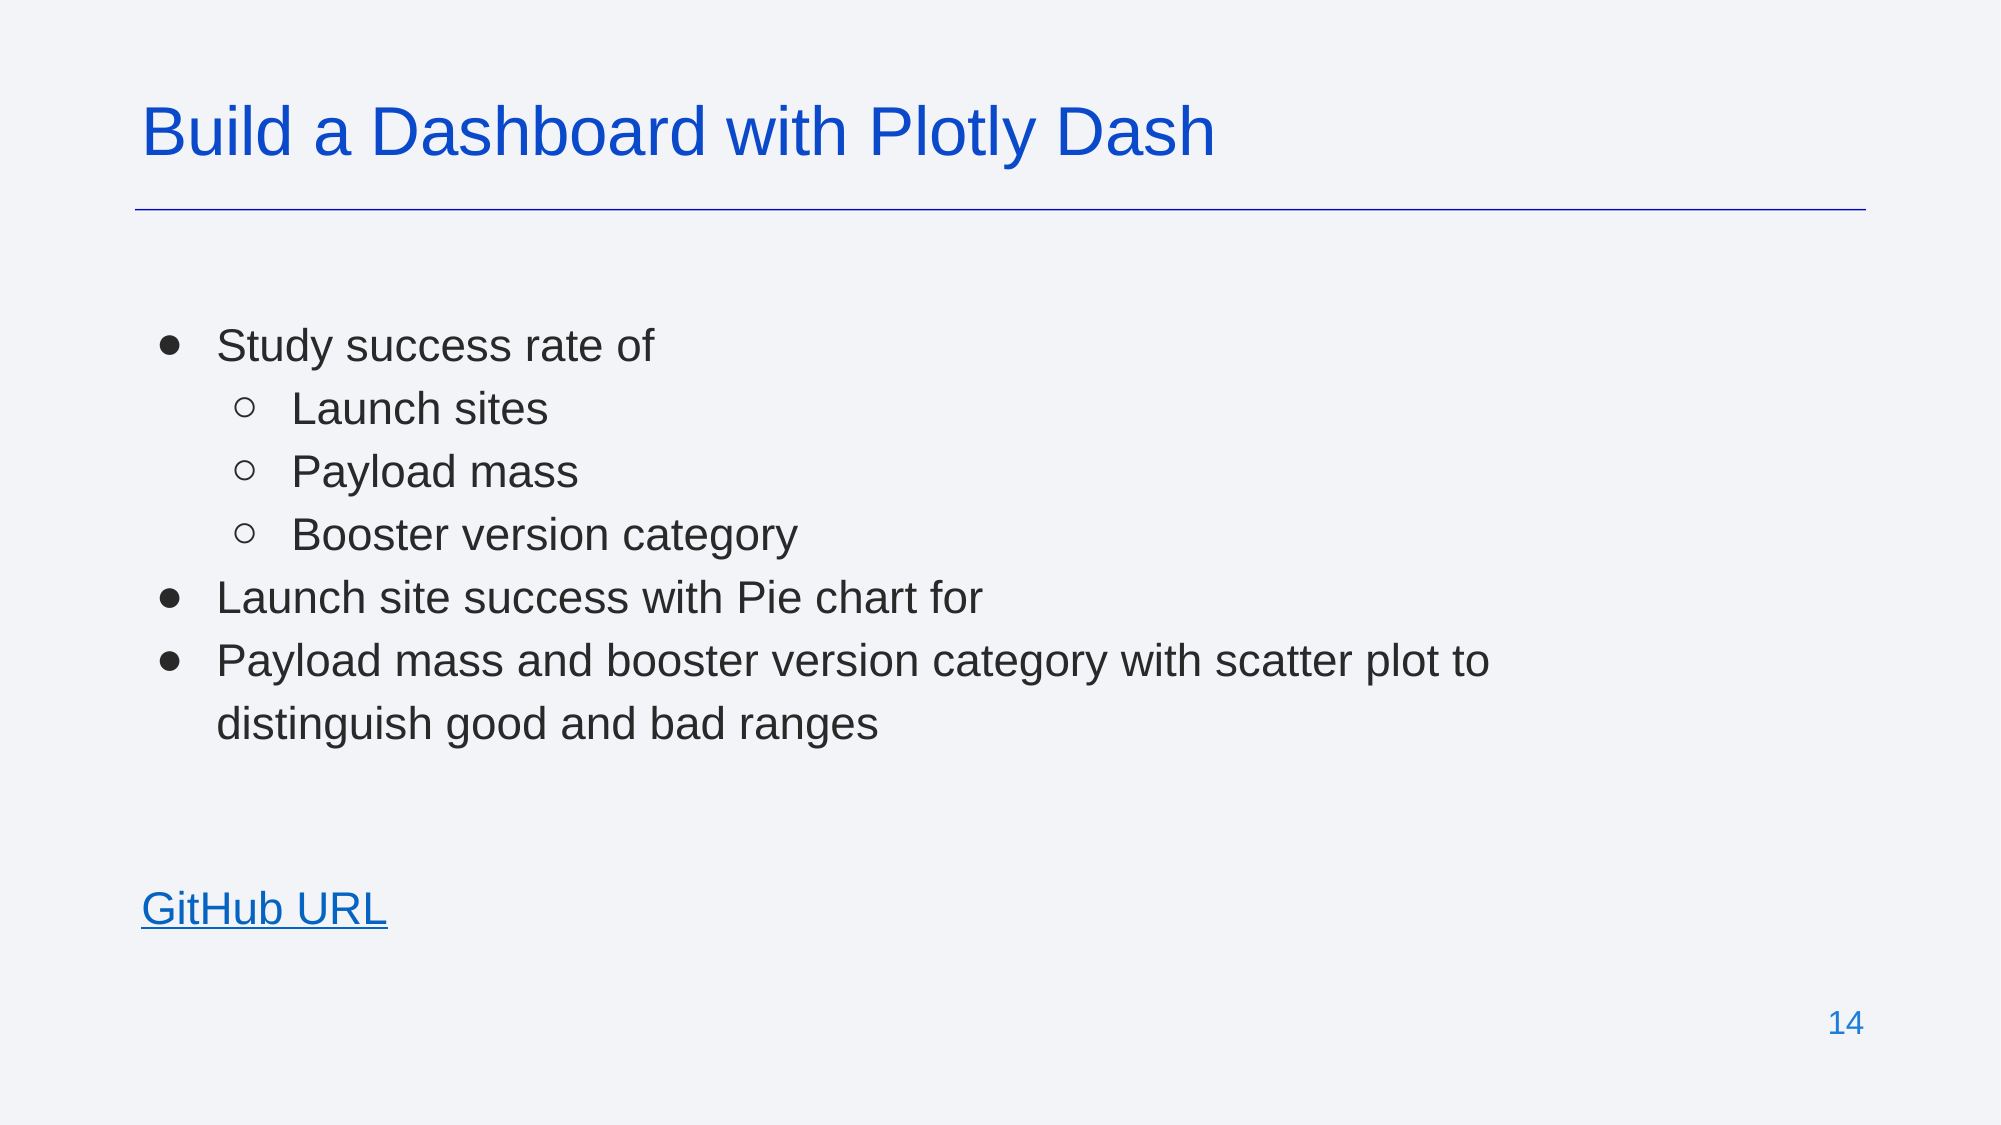

Build a Dashboard with Plotly Dash
Study success rate of
Launch sites
Payload mass
Booster version category
Launch site success with Pie chart for
Payload mass and booster version category with scatter plot to distinguish good and bad ranges

GitHub URL
14